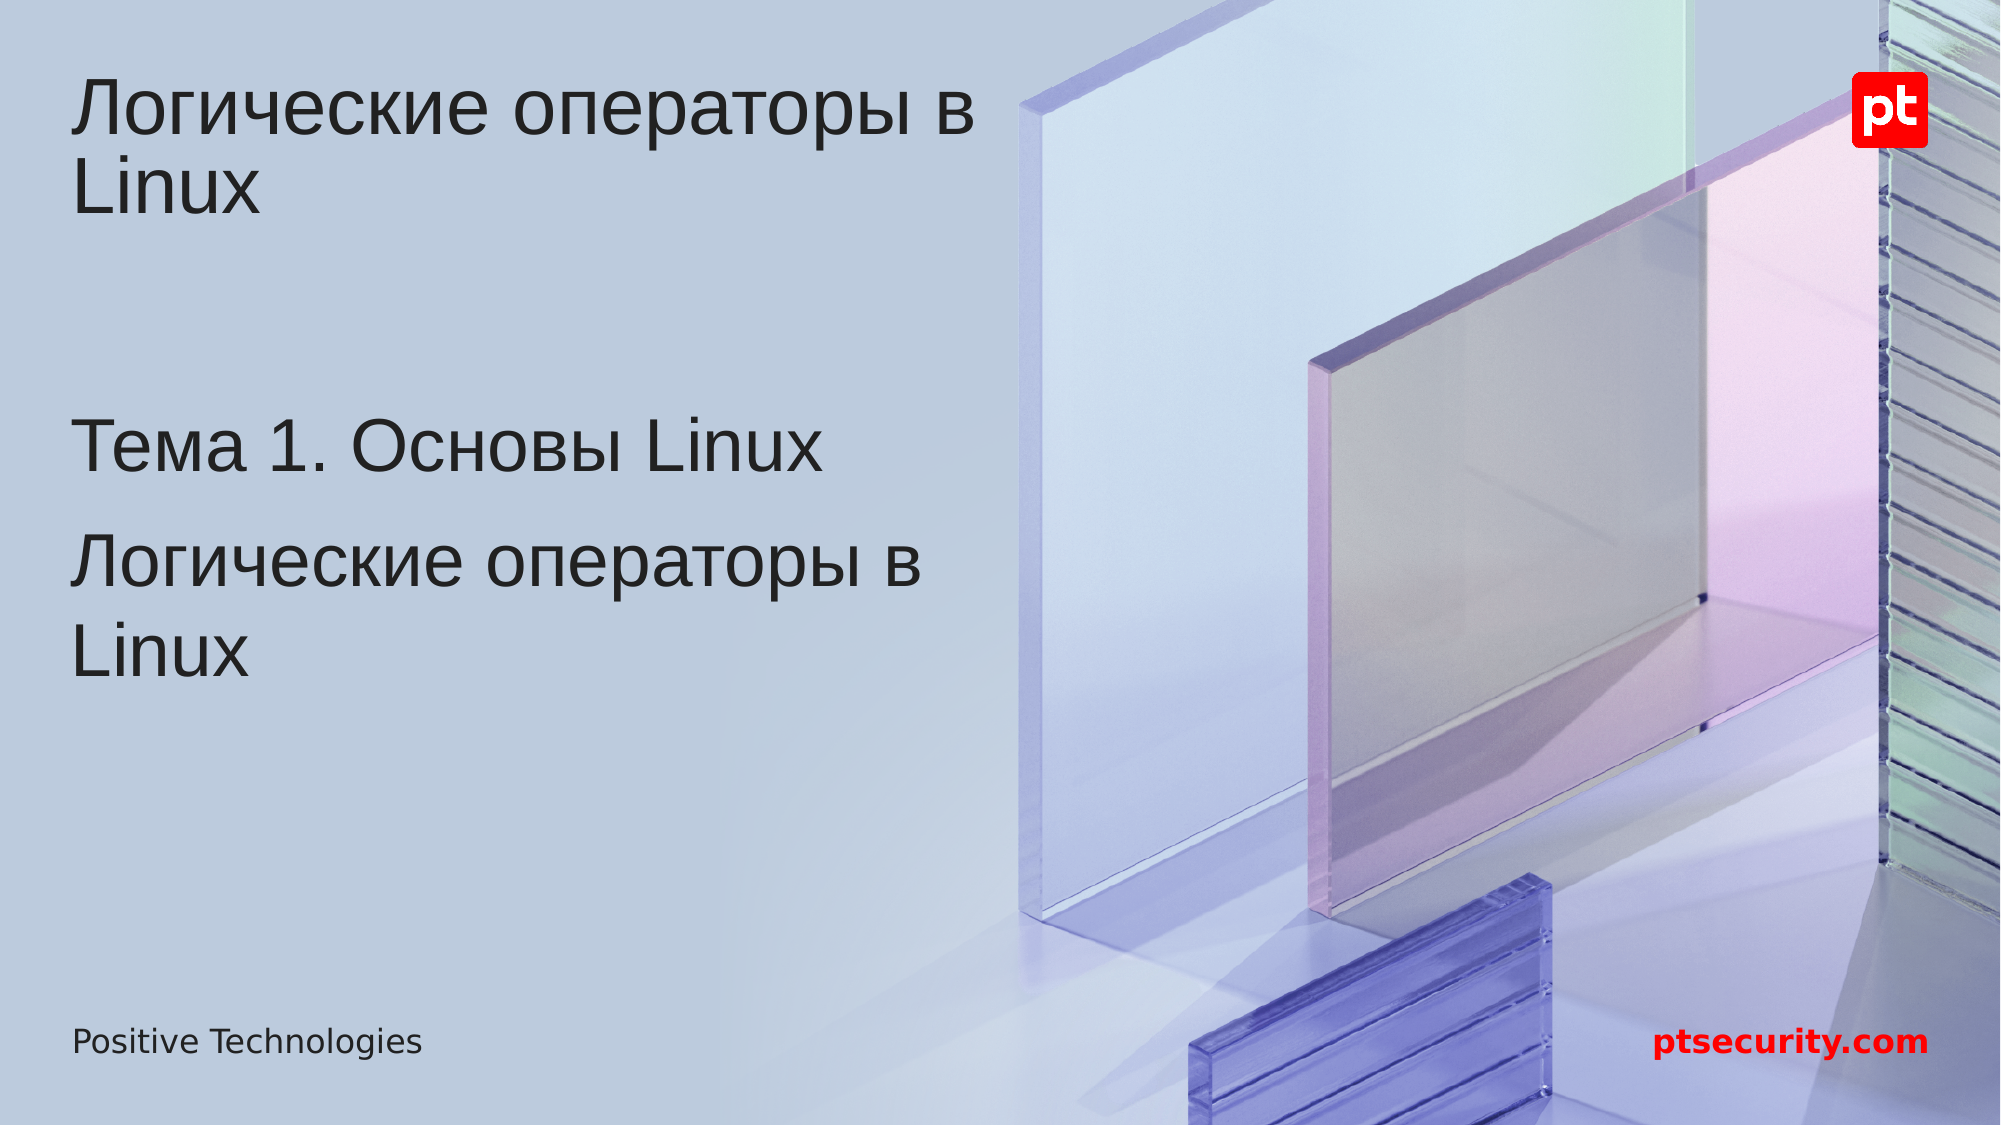

# Логические операторы в Linux
Тема 1. Основы Linux
Логические операторы в Linux